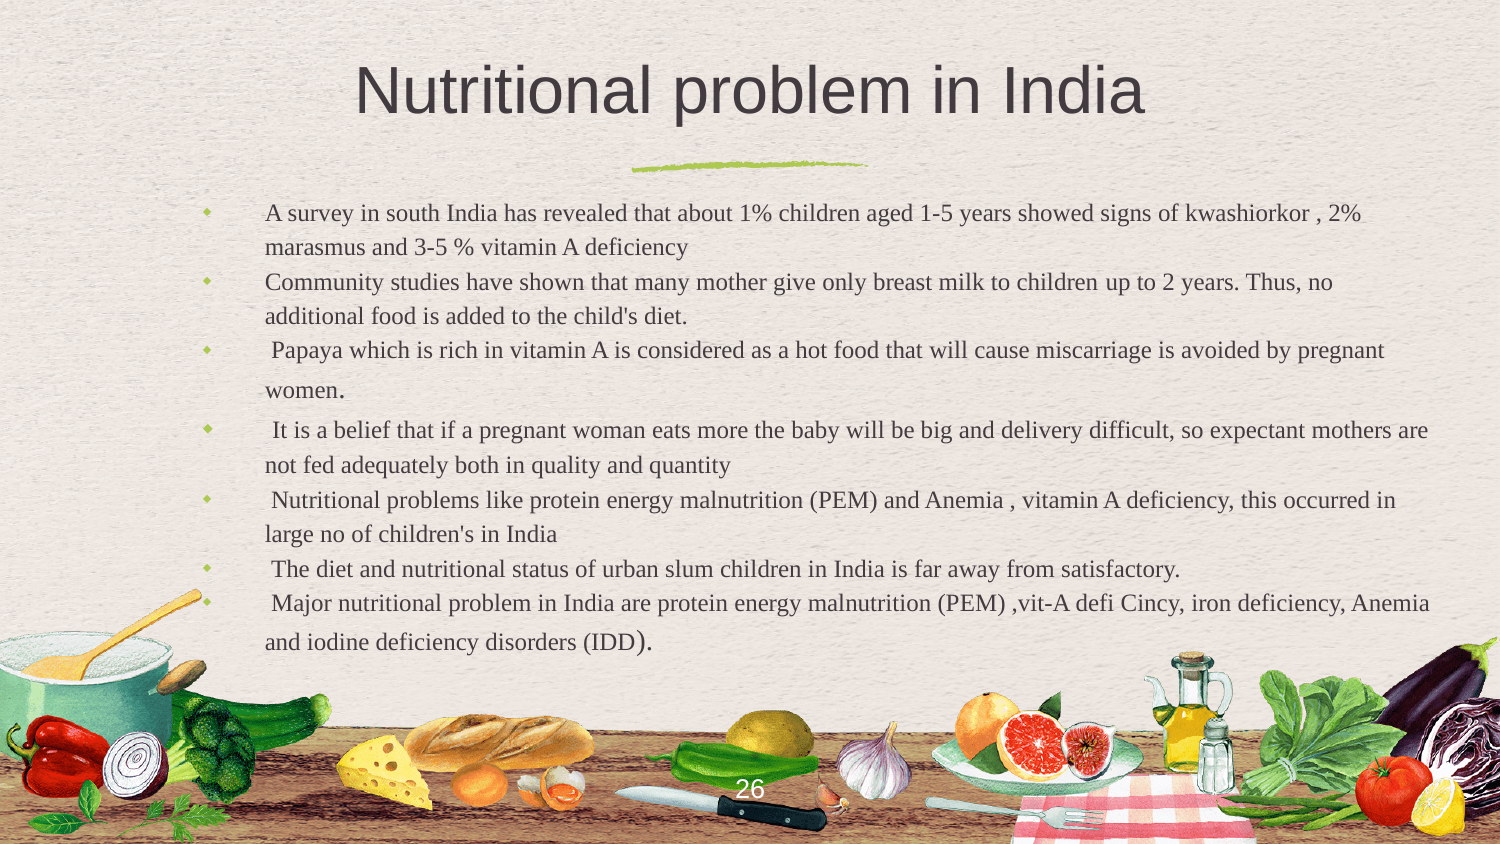

# Nutritional problem in India
A survey in south India has revealed that about 1% children aged 1-5 years showed signs of kwashiorkor , 2% marasmus and 3-5 % vitamin A deficiency
Community studies have shown that many mother give only breast milk to children up to 2 years. Thus, no additional food is added to the child's diet.
 Papaya which is rich in vitamin A is considered as a hot food that will cause miscarriage is avoided by pregnant women.
 It is a belief that if a pregnant woman eats more the baby will be big and delivery difficult, so expectant mothers are not fed adequately both in quality and quantity
 Nutritional problems like protein energy malnutrition (PEM) and Anemia , vitamin A deficiency, this occurred in large no of children's in India
 The diet and nutritional status of urban slum children in India is far away from satisfactory.
 Major nutritional problem in India are protein energy malnutrition (PEM) ,vit-A defi Cincy, iron deficiency, Anemia and iodine deficiency disorders (IDD).
26